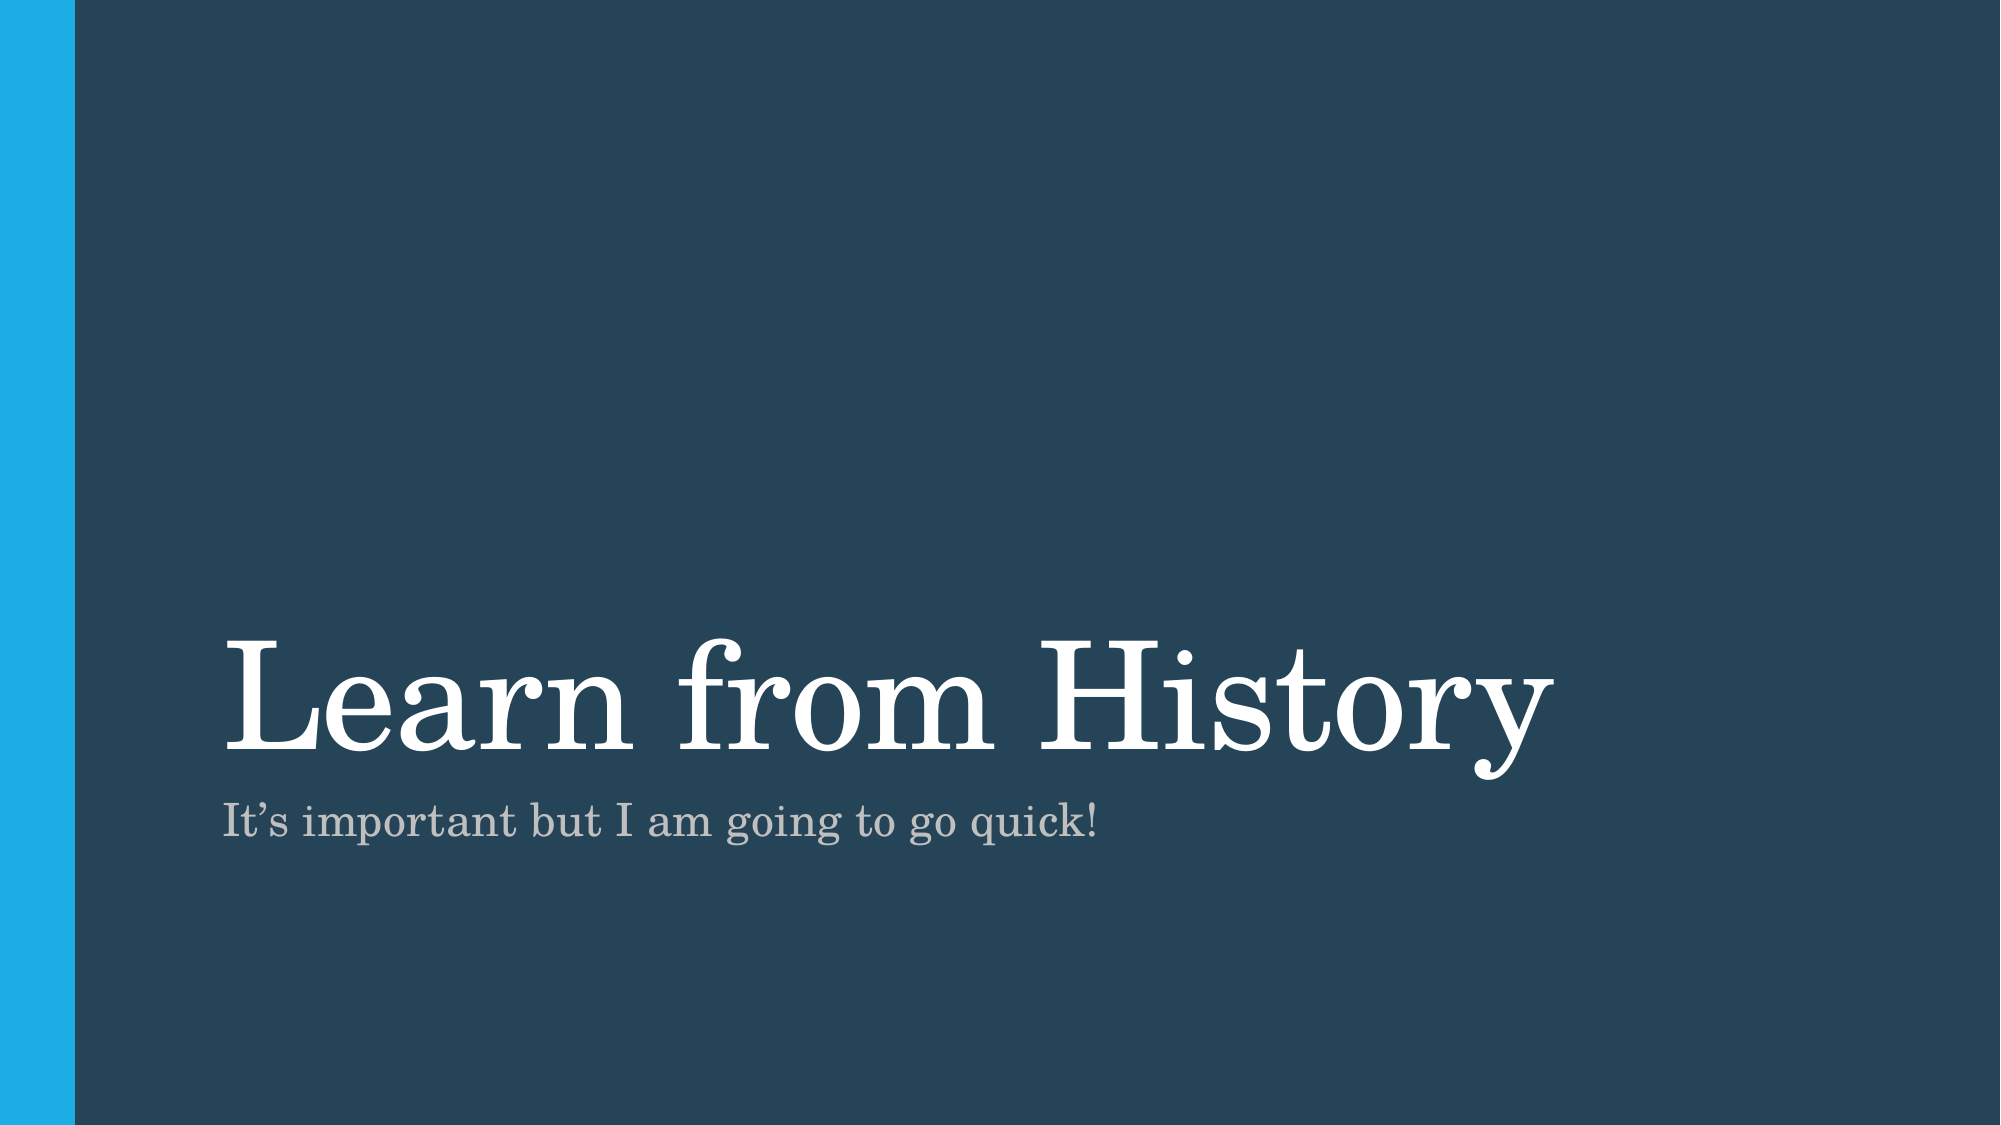

# Learn from History
It’s important but I am going to go quick!